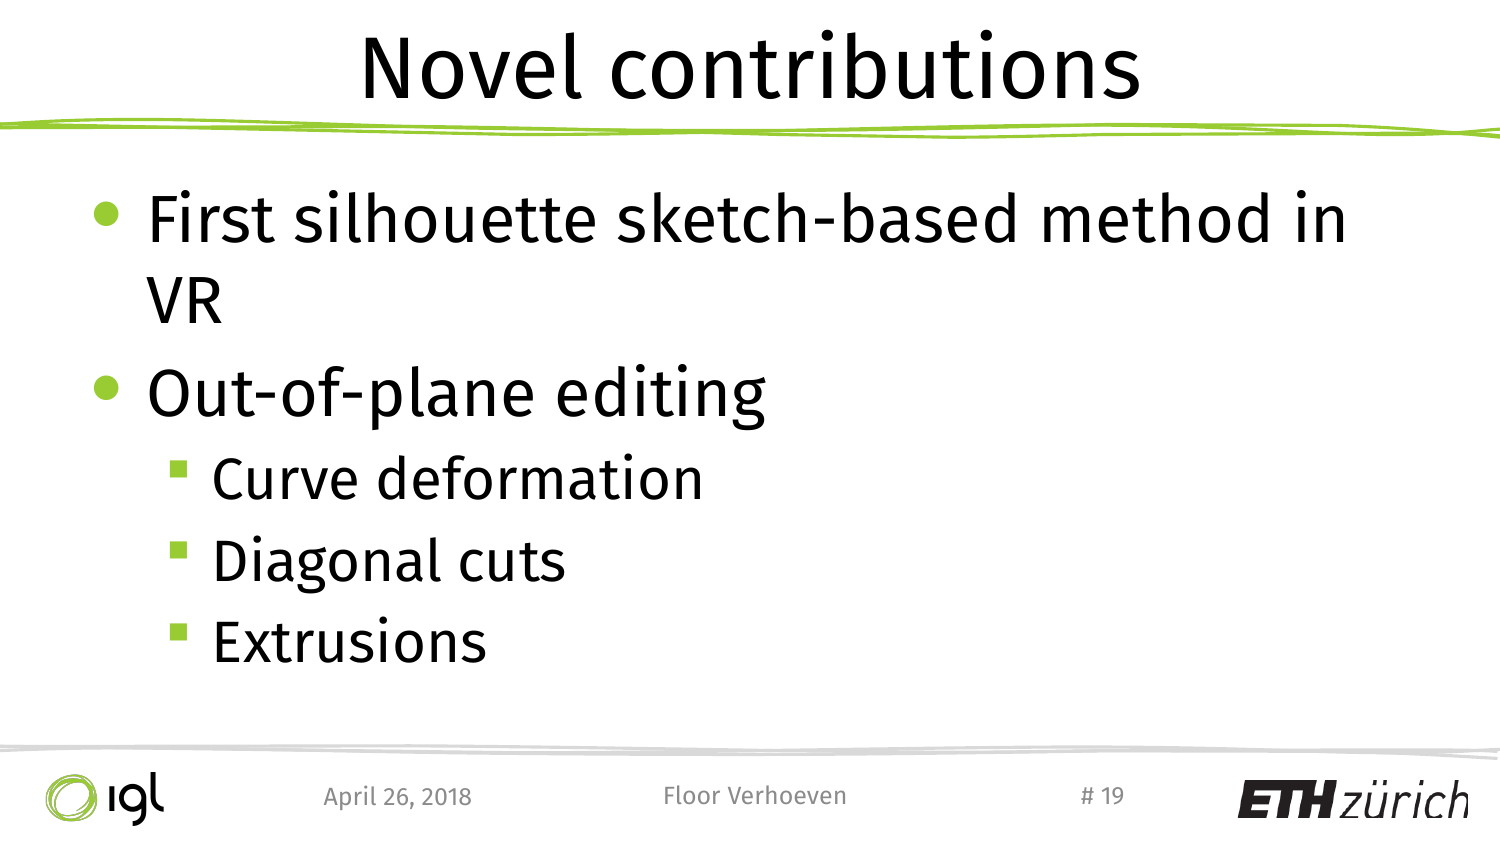

# Novel contributions
First silhouette sketch-based method in VR
Out-of-plane editing
Curve deformation
Diagonal cuts
Extrusions

April 26, 2018
Floor Verhoeven
# 19